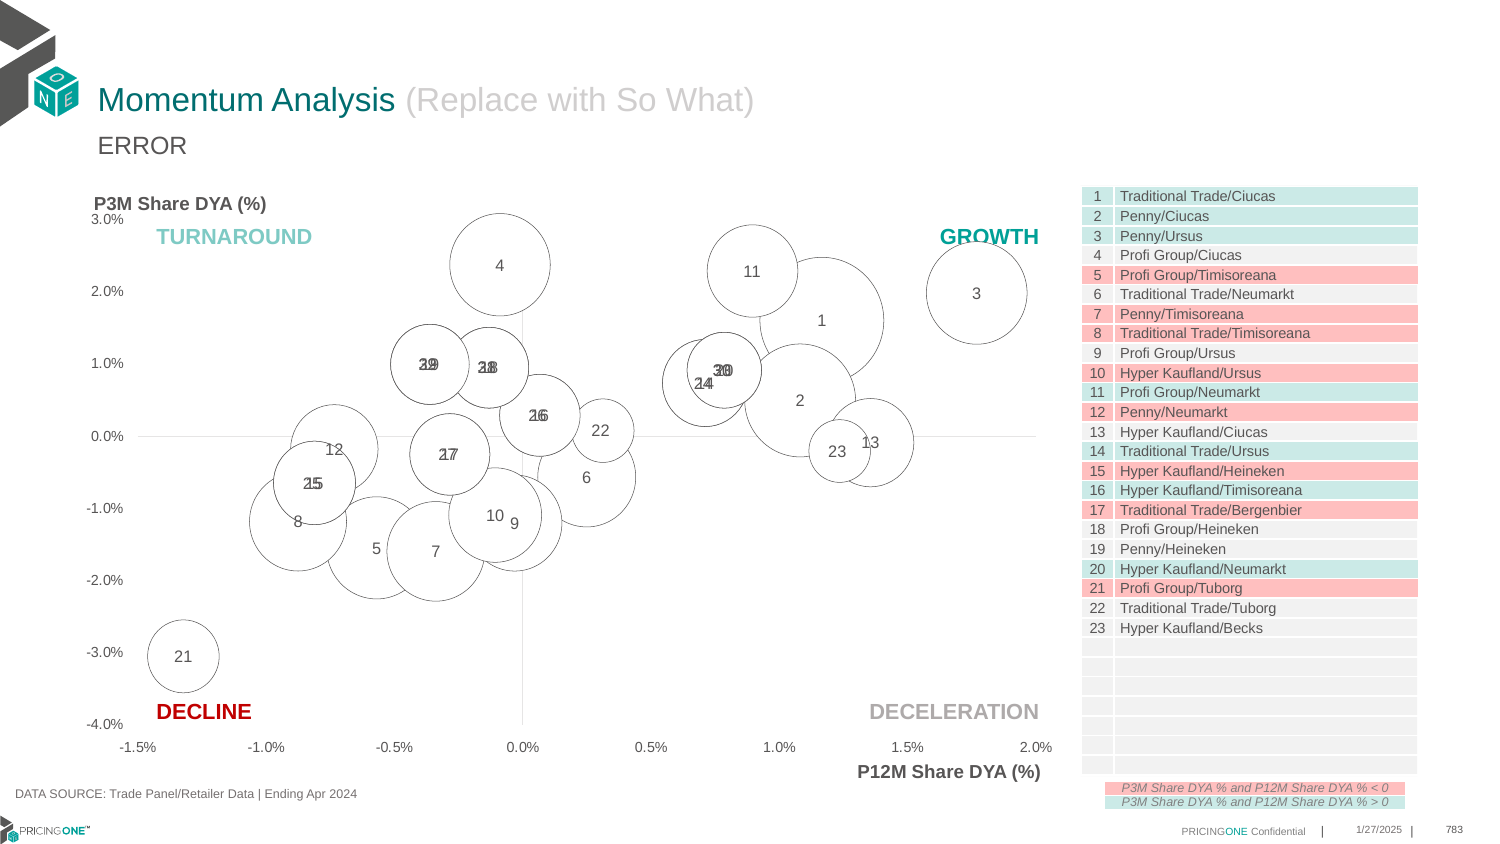

# Momentum Analysis (Replace with So What)
ERROR

| 1 | Traditional Trade/Ciucas |
| --- | --- |
| 2 | Penny/Ciucas |
| 3 | Penny/Ursus |
| 4 | Profi Group/Ciucas |
| 5 | Profi Group/Timisoreana |
| 6 | Traditional Trade/Neumarkt |
| 7 | Penny/Timisoreana |
| 8 | Traditional Trade/Timisoreana |
| 9 | Profi Group/Ursus |
| 10 | Hyper Kaufland/Ursus |
| 11 | Profi Group/Neumarkt |
| 12 | Penny/Neumarkt |
| 13 | Hyper Kaufland/Ciucas |
| 14 | Traditional Trade/Ursus |
| 15 | Hyper Kaufland/Heineken |
| 16 | Hyper Kaufland/Timisoreana |
| 17 | Traditional Trade/Bergenbier |
| 18 | Profi Group/Heineken |
| 19 | Penny/Heineken |
| 20 | Hyper Kaufland/Neumarkt |
| 21 | Profi Group/Tuborg |
| 22 | Traditional Trade/Tuborg |
| 23 | Hyper Kaufland/Becks |
|  |  |
|  |  |
|  |  |
|  |  |
|  |  |
|  |  |
|  |  |
P3M Share DYA (%)

### Chart

| Category | Y-Values |
|---|---|
TURNAROUND
GROWTH
DECLINE
DECELERATION
P12M Share DYA (%)
DATA SOURCE: Trade Panel/Retailer Data | Ending Apr 2024
| P3M Share DYA % and P12M Share DYA % < 0 |
| --- |
| P3M Share DYA % and P12M Share DYA % > 0 |

1/27/2025
783